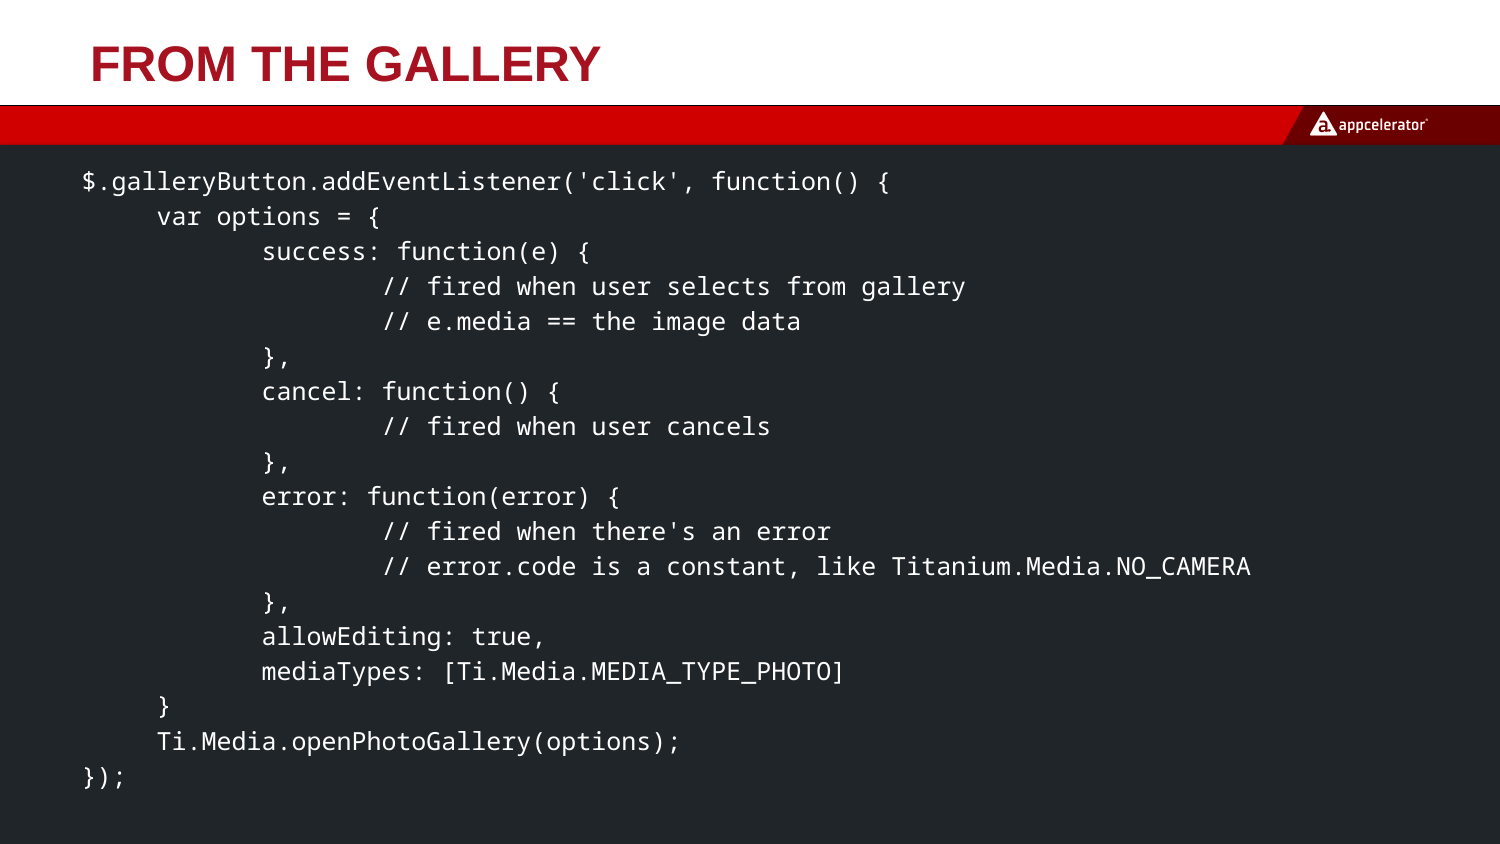

# From the Gallery

$.galleryButton.addEventListener('click', function() {
     var options = {
	  success: function(e) {
     		// fired when user selects from gallery
		// e.media == the image data
	  },
	  cancel: function() {
		// fired when user cancels
	  },
	  error: function(error) {
		// fired when there's an error
		// error.code is a constant, like Titanium.Media.NO_CAMERA
	  },
	  allowEditing: true,
	  mediaTypes: [Ti.Media.MEDIA_TYPE_PHOTO]
     }
     Ti.Media.openPhotoGallery(options);
});